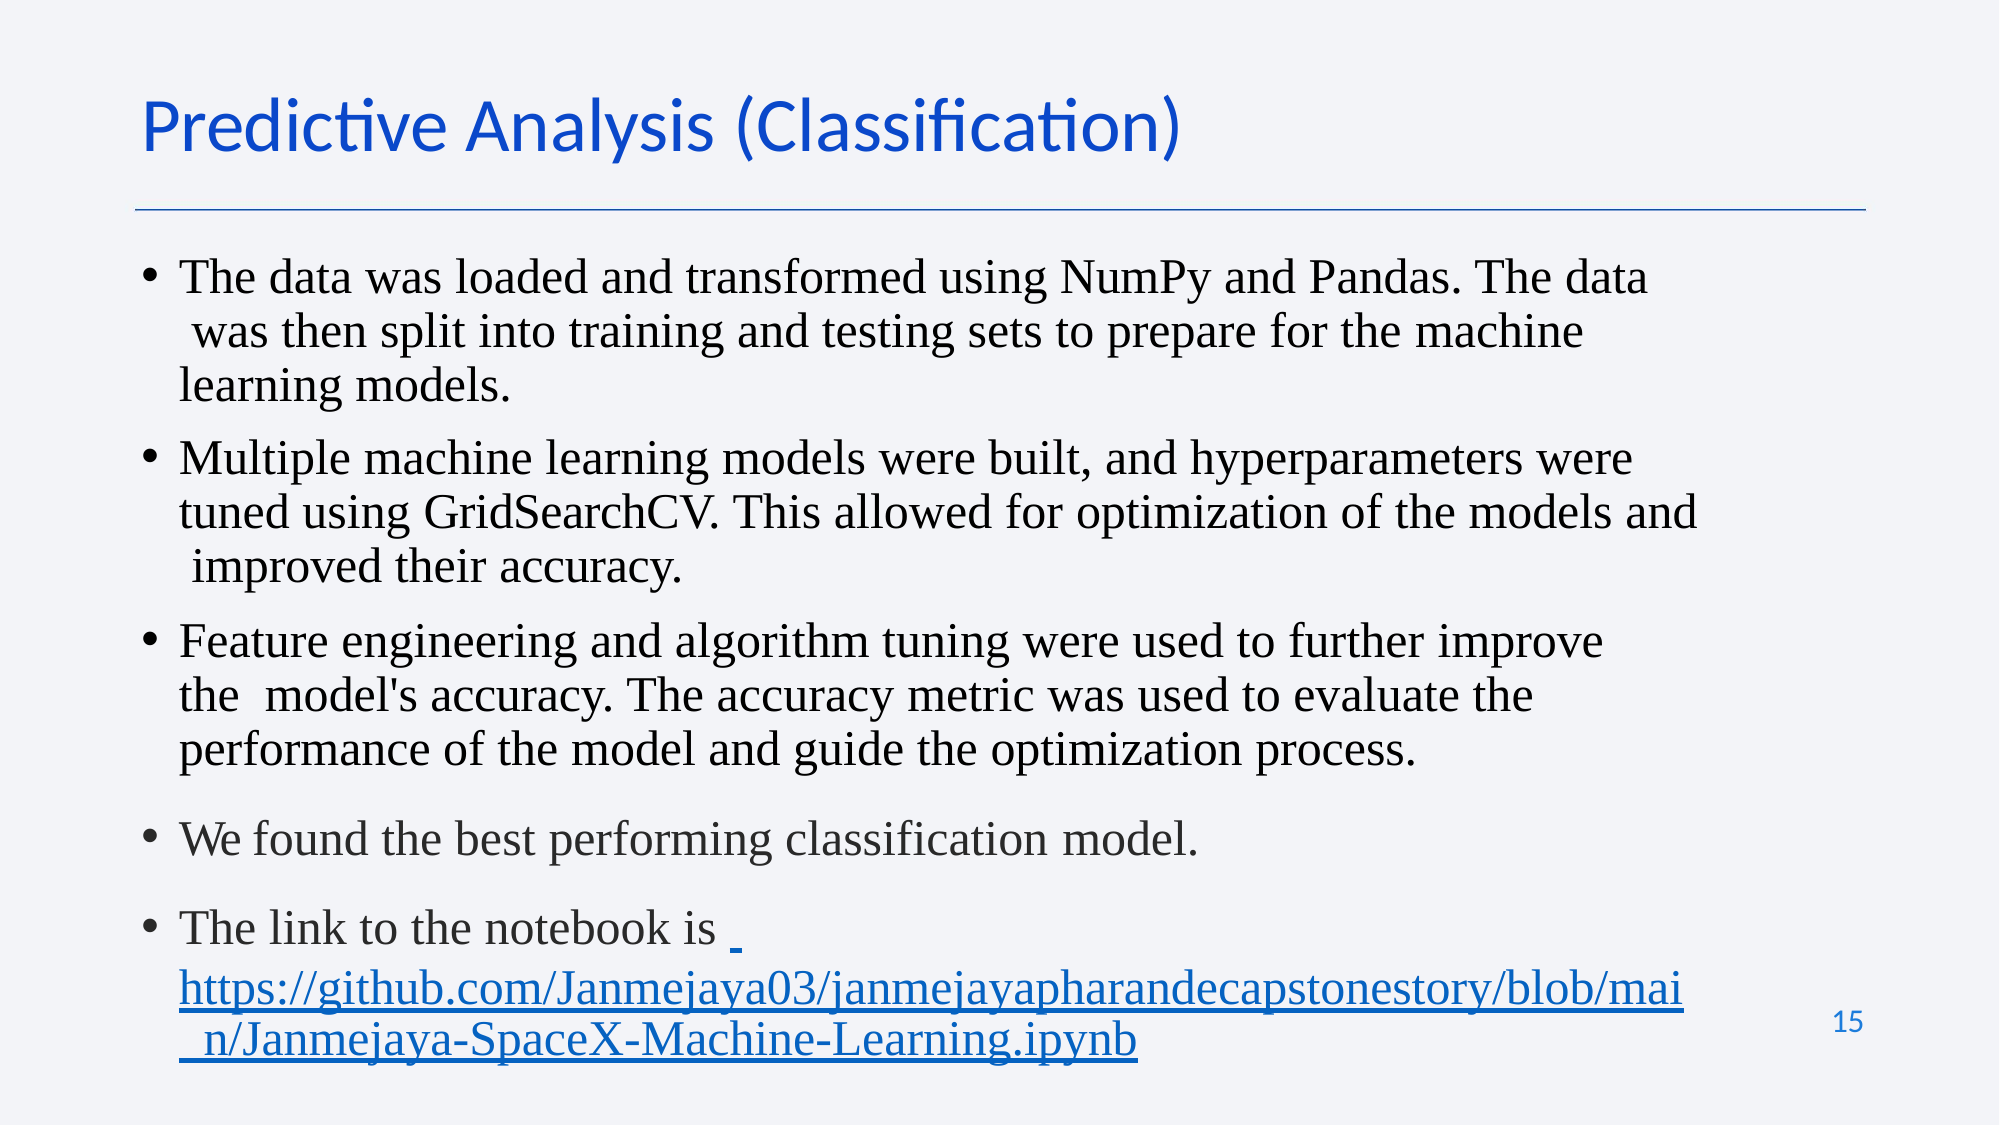

# Predictive Analysis (Classification)
The data was loaded and transformed using NumPy and Pandas. The data  was then split into training and testing sets to prepare for the machine  learning models.
Multiple machine learning models were built, and hyperparameters were  tuned using GridSearchCV. This allowed for optimization of the models and  improved their accuracy.
Feature engineering and algorithm tuning were used to further improve the  model's accuracy. The accuracy metric was used to evaluate the  performance of the model and guide the optimization process.
We found the best performing classification model.
The link to the notebook is  https://github.com/Janmejaya03/janmejayapharandecapstonestory/blob/mai  n/Janmejaya-SpaceX-Machine-Learning.ipynb
15